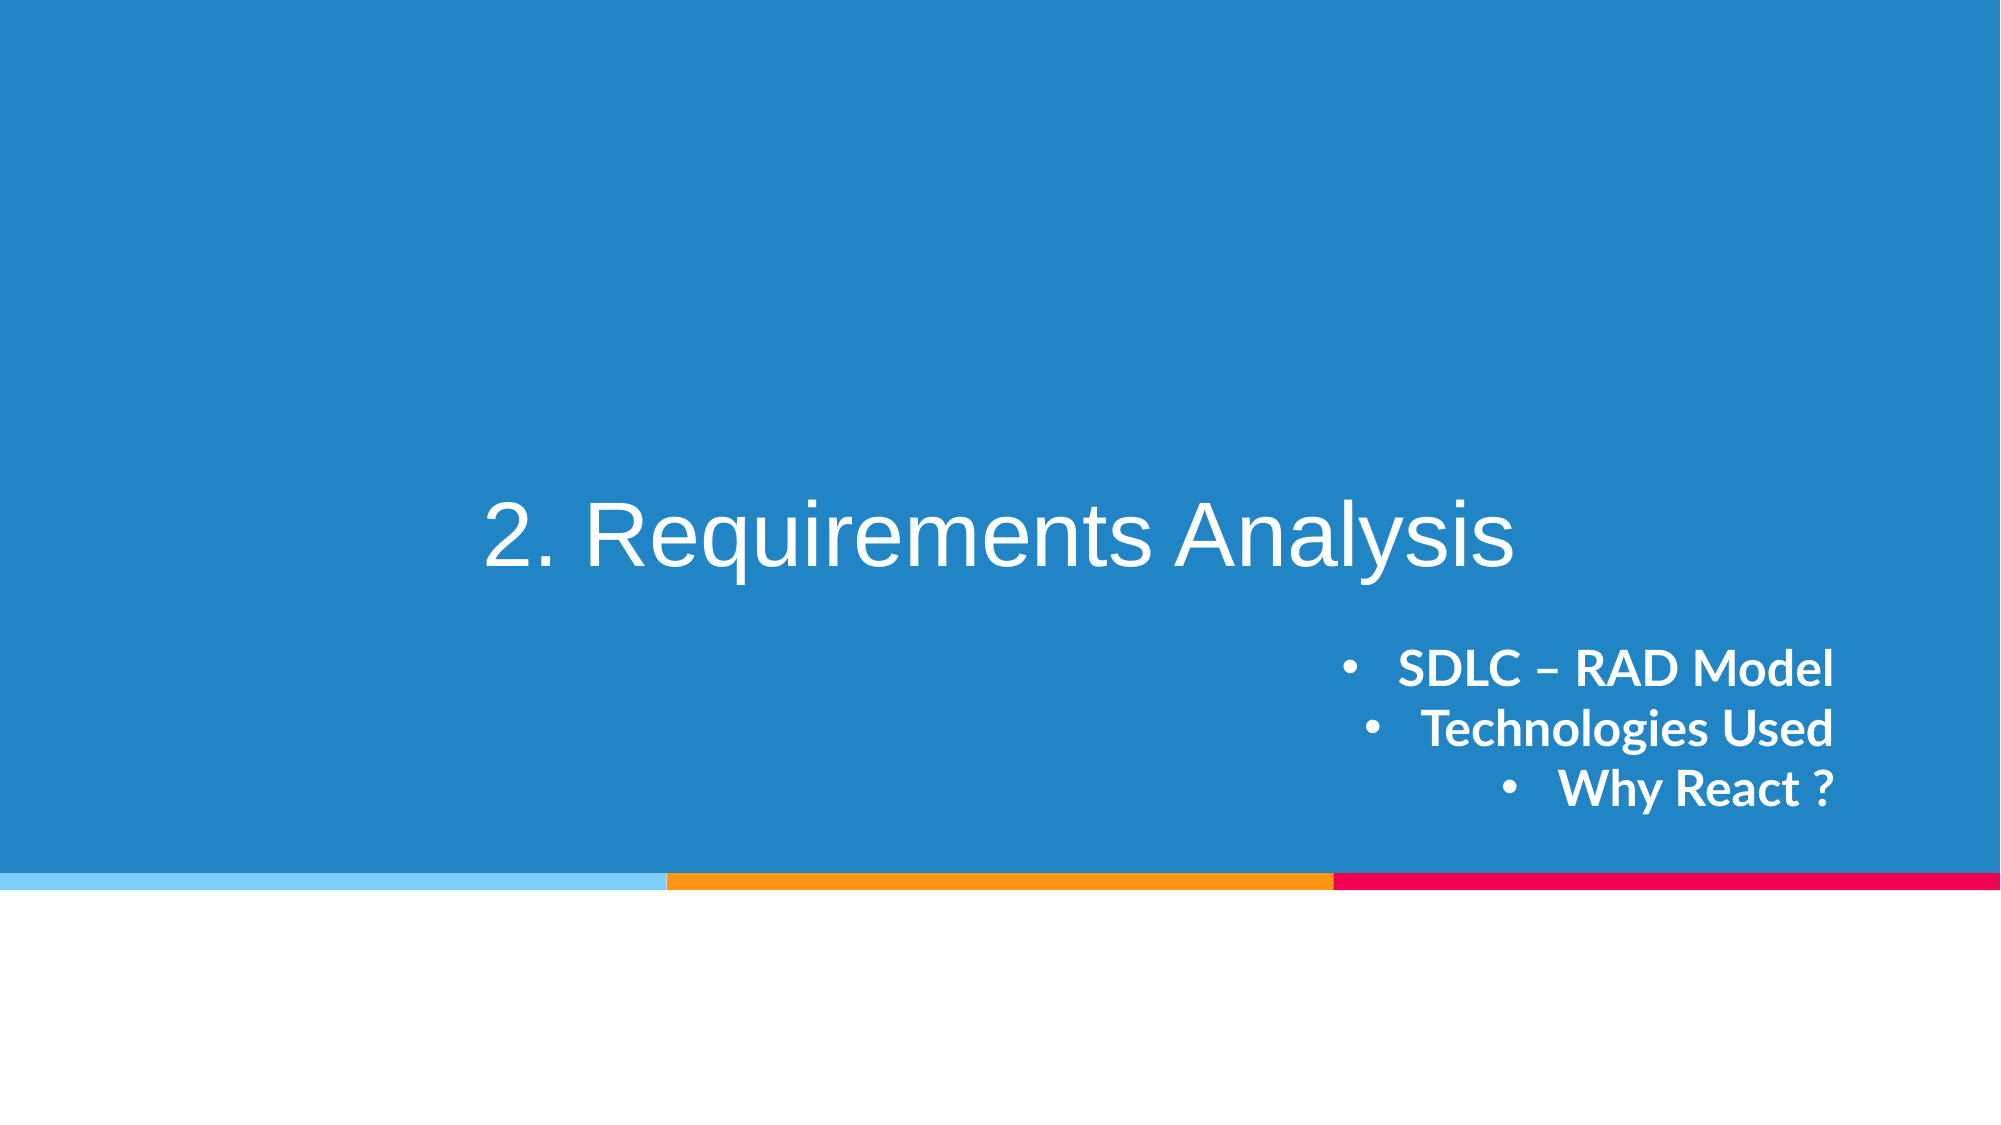

# 2. Requirements Analysis
SDLC – RAD Model
Technologies Used
Why React ?